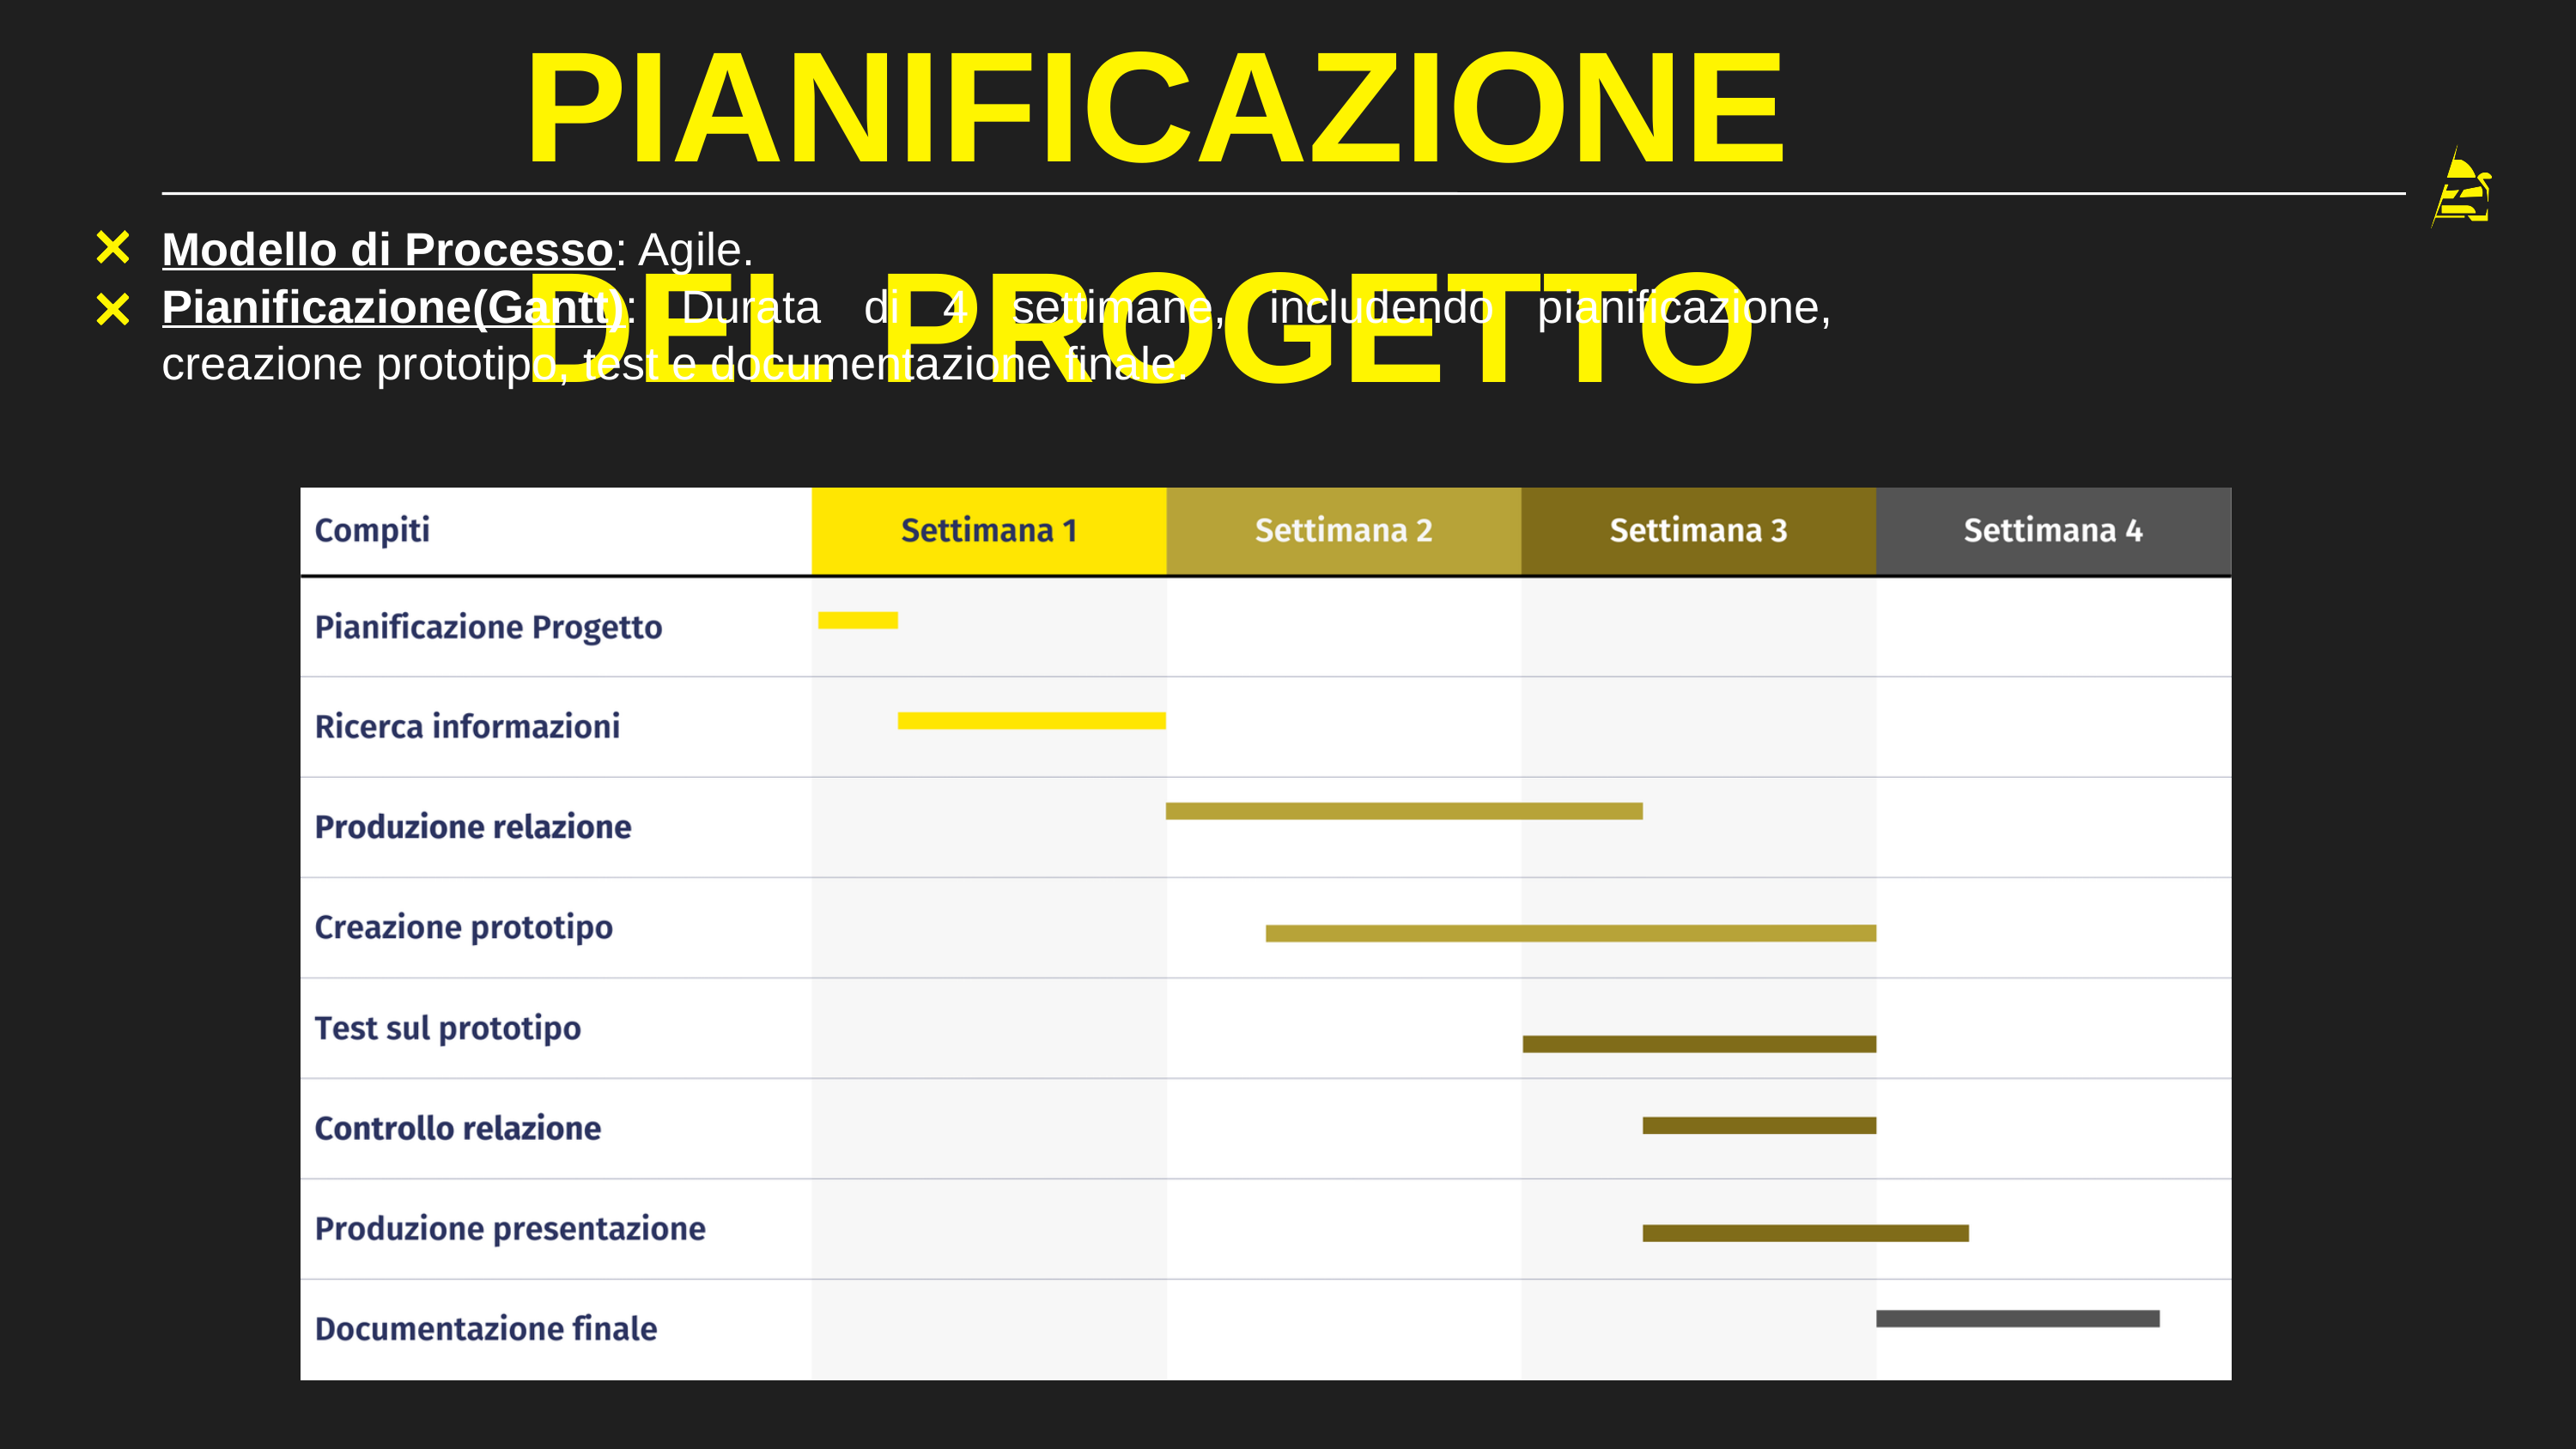

PIANIFICAZIONE DEL PROGETTO

Modello di Processo: Agile.
Pianificazione(Gantt): Durata di 4 settimane, includendo pianificazione, creazione prototipo, test e documentazione finale.